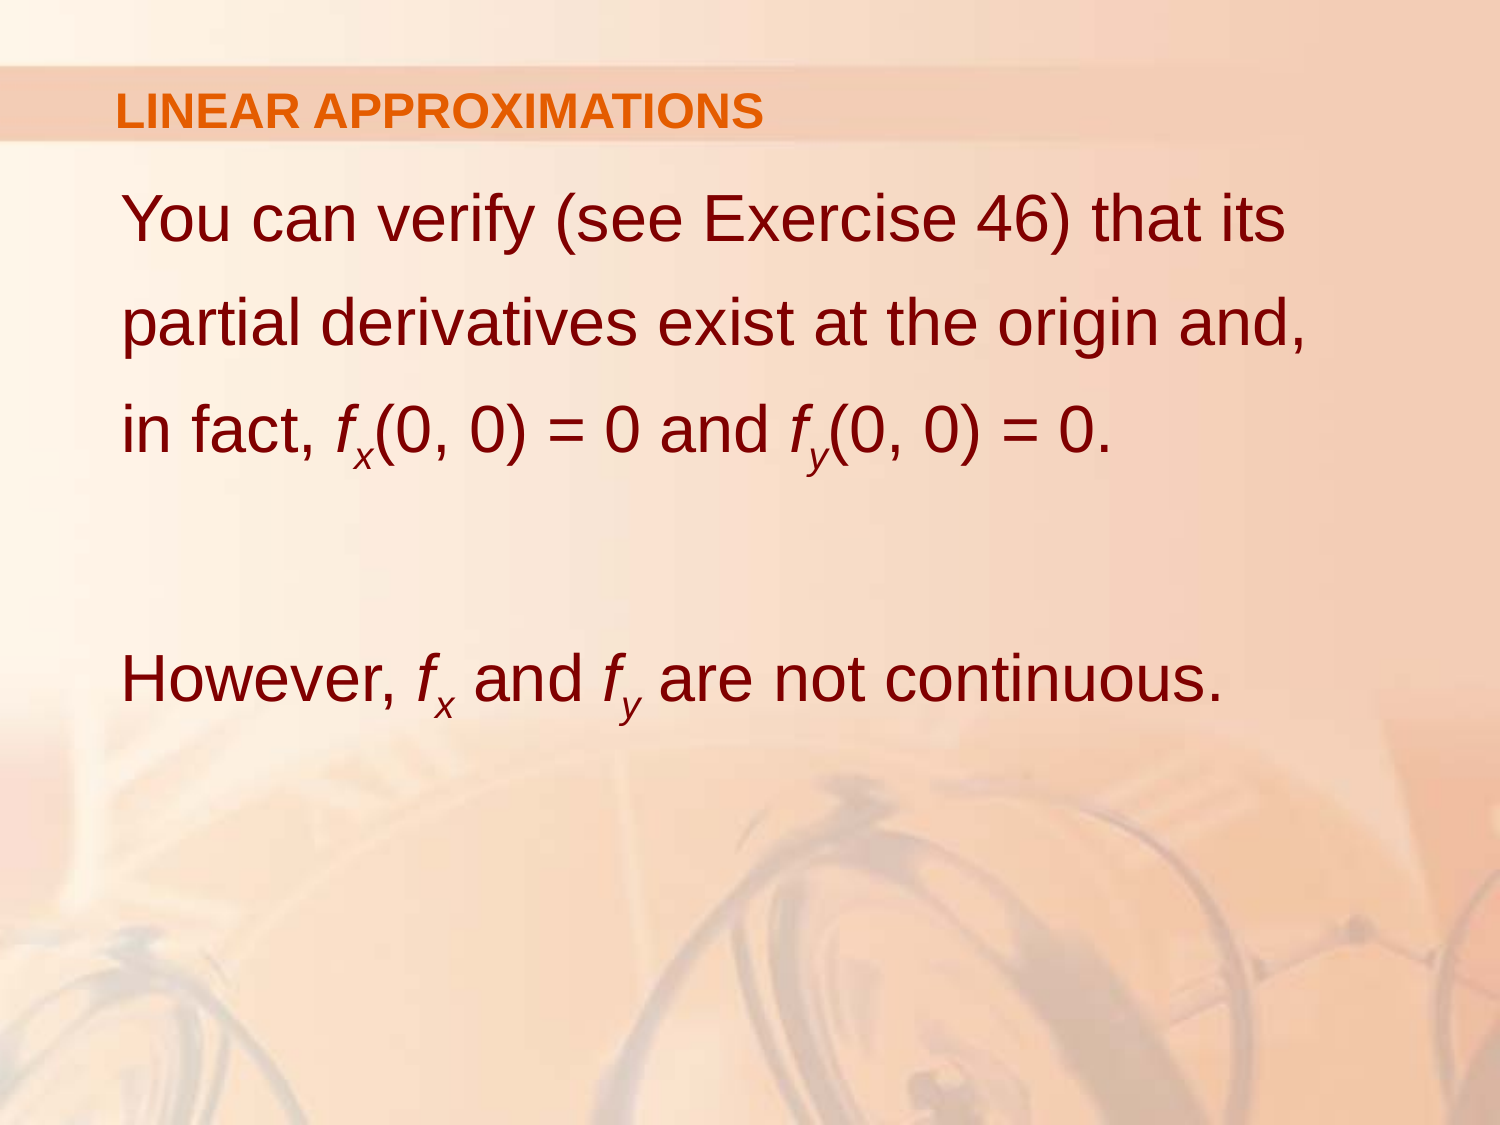

# LINEAR APPROXIMATIONS
You can verify (see Exercise 46) that its
partial derivatives exist at the origin and,
in fact, fx(0, 0) = 0 and fy(0, 0) = 0.

However, fx and fy are not continuous.